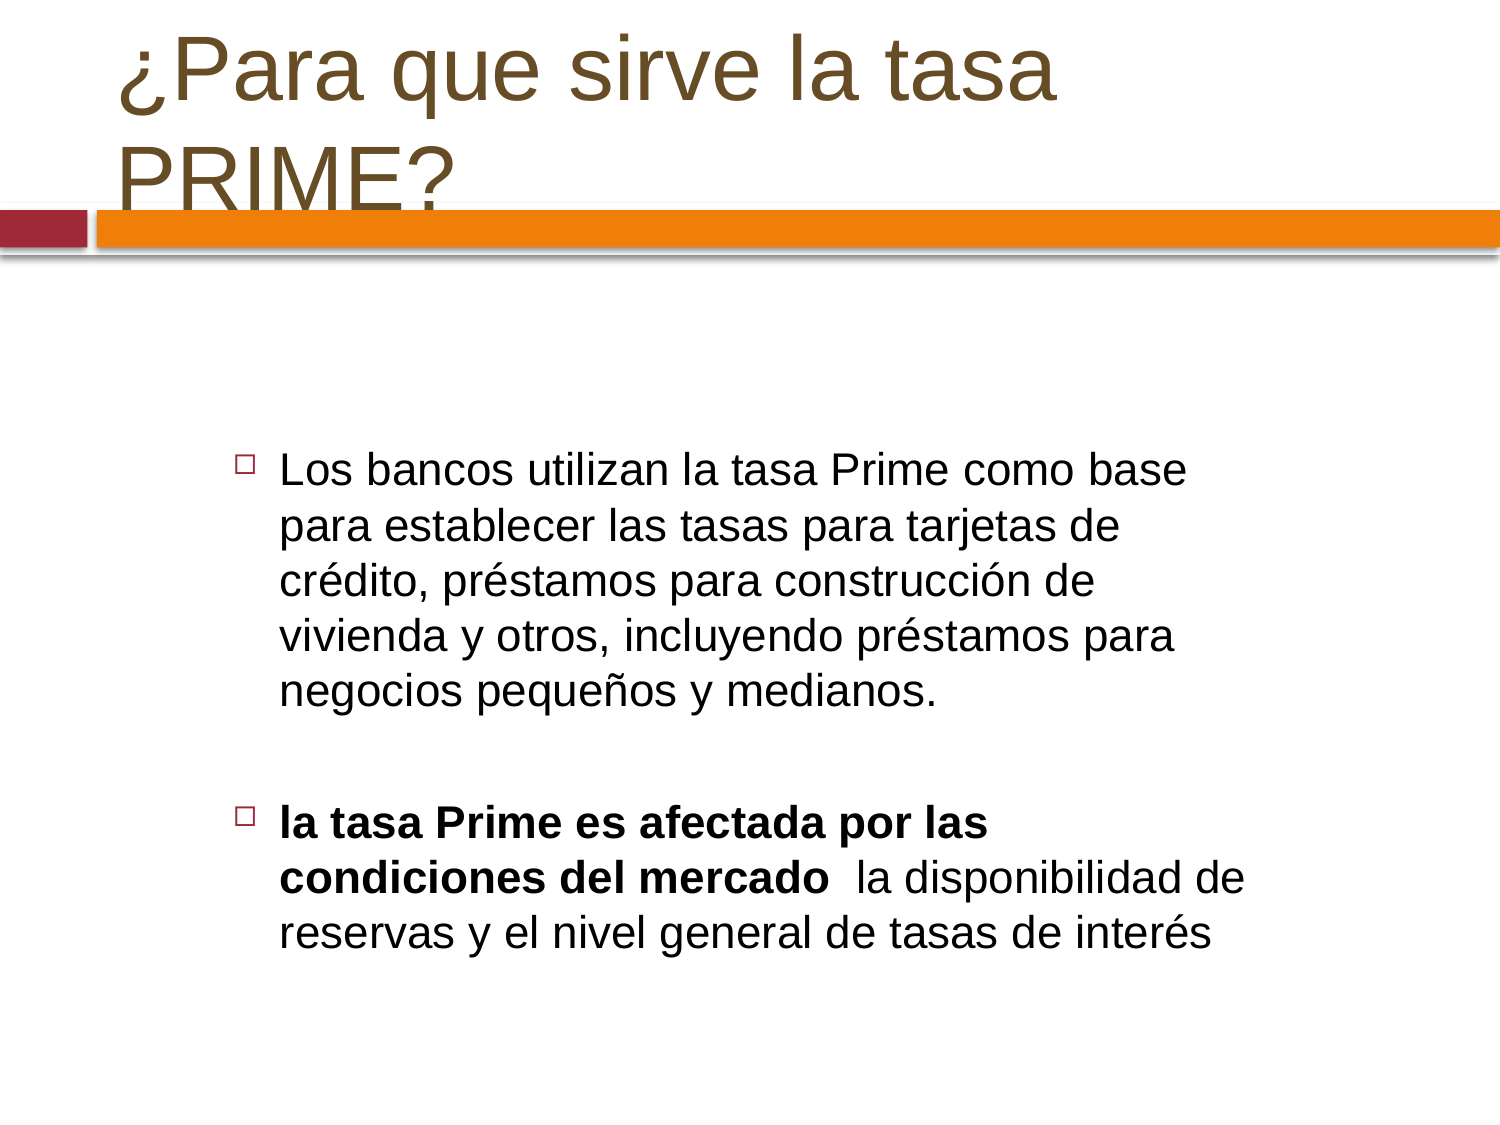

# ¿Para que sirve la tasa PRIME?
Los bancos utilizan la tasa Prime como base para establecer las tasas para tarjetas de crédito, préstamos para construcción de vivienda y otros, incluyendo préstamos para negocios pequeños y medianos.

la tasa Prime es afectada por las condiciones del mercado  la disponibilidad de reservas y el nivel general de tasas de interés